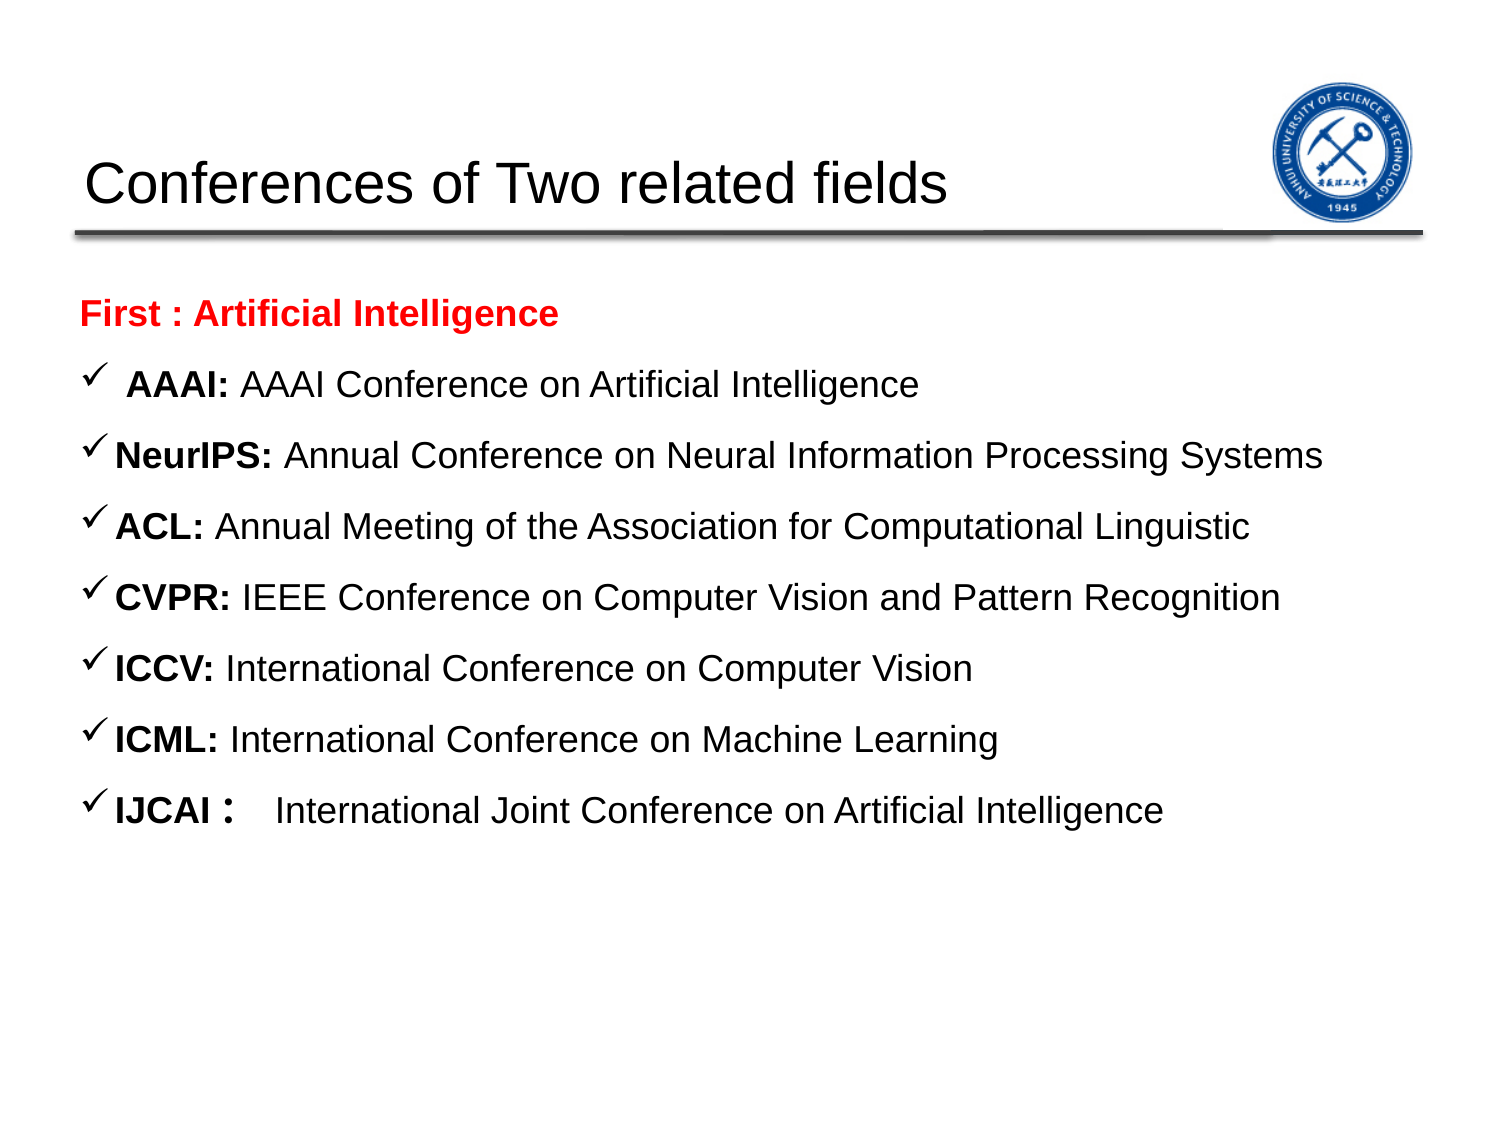

Conferences of Two related fields
First : Artificial Intelligence
 AAAI: AAAI Conference on Artificial Intelligence
NeurIPS: Annual Conference on Neural Information Processing Systems
ACL: Annual Meeting of the Association for Computational Linguistic
CVPR: IEEE Conference on Computer Vision and Pattern Recognition
ICCV: International Conference on Computer Vision
ICML: International Conference on Machine Learning
IJCAI： International Joint Conference on Artificial Intelligence